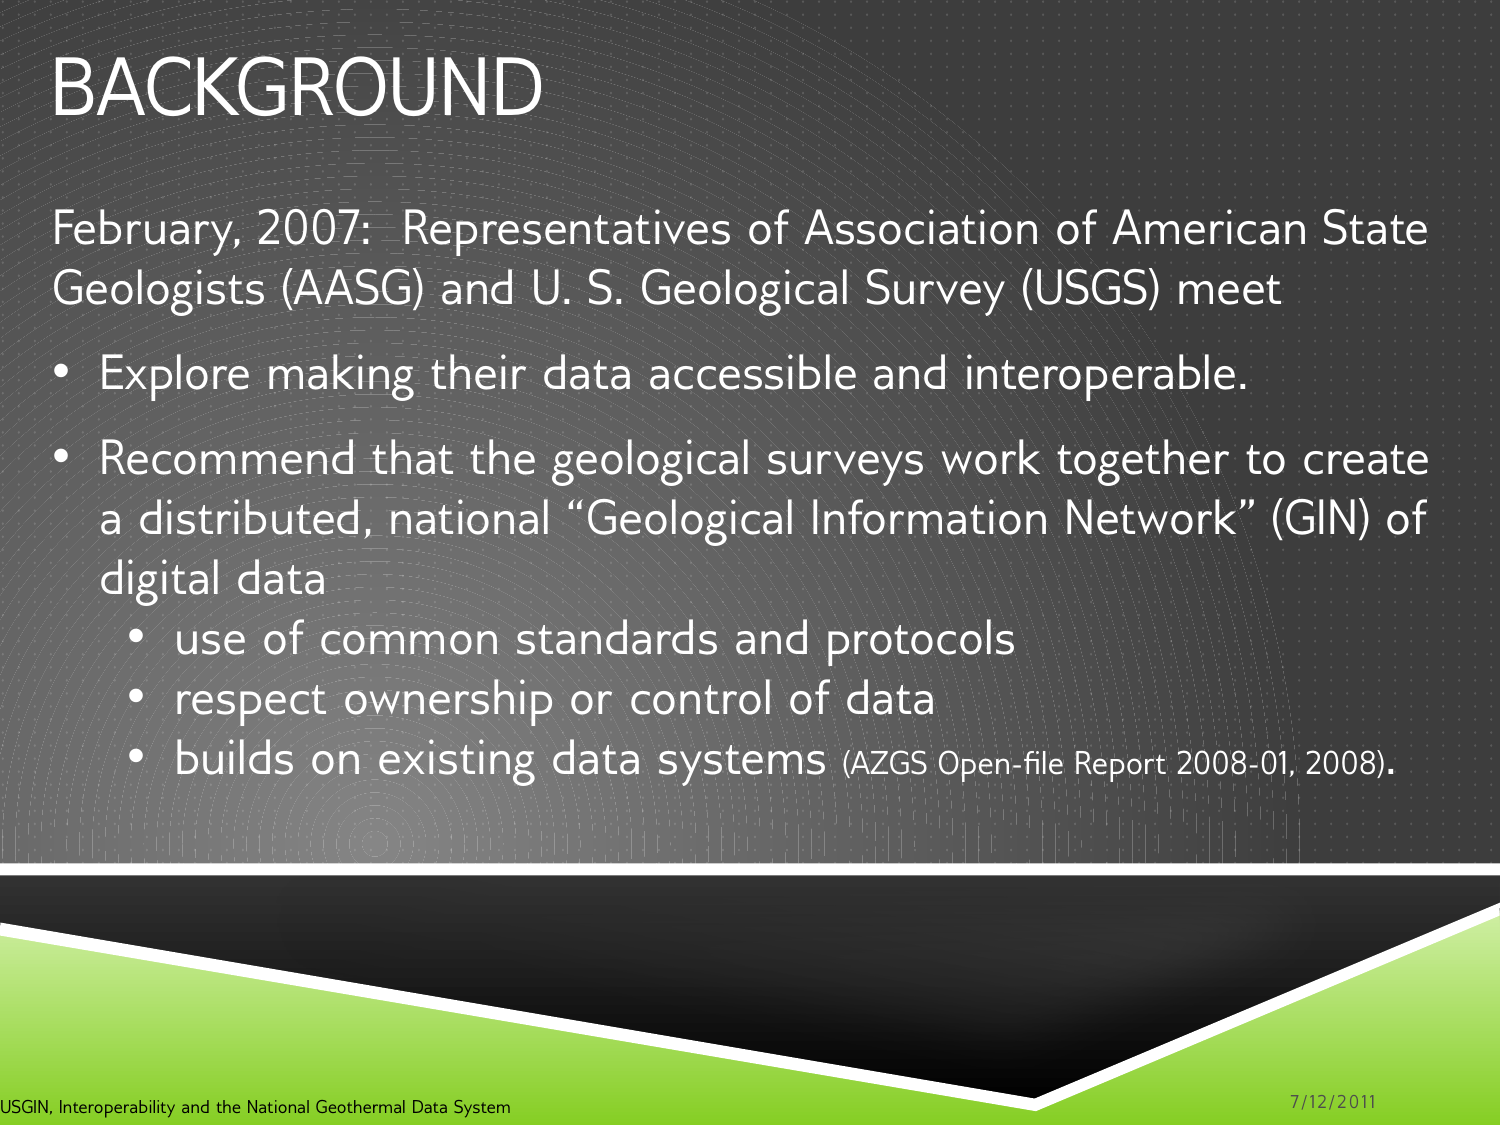

# Background
February, 2007:  Representatives of Association of American State Geologists (AASG) and U. S. Geological Survey (USGS) meet
Explore making their data accessible and interoperable.
Recommend that the geological surveys work together to create a distributed, national “Geological Information Network” (GIN) of digital data
use of common standards and protocols
respect ownership or control of data
builds on existing data systems (AZGS Open-file Report 2008-01, 2008).
7/12/2011
USGIN, Interoperability and the National Geothermal Data System